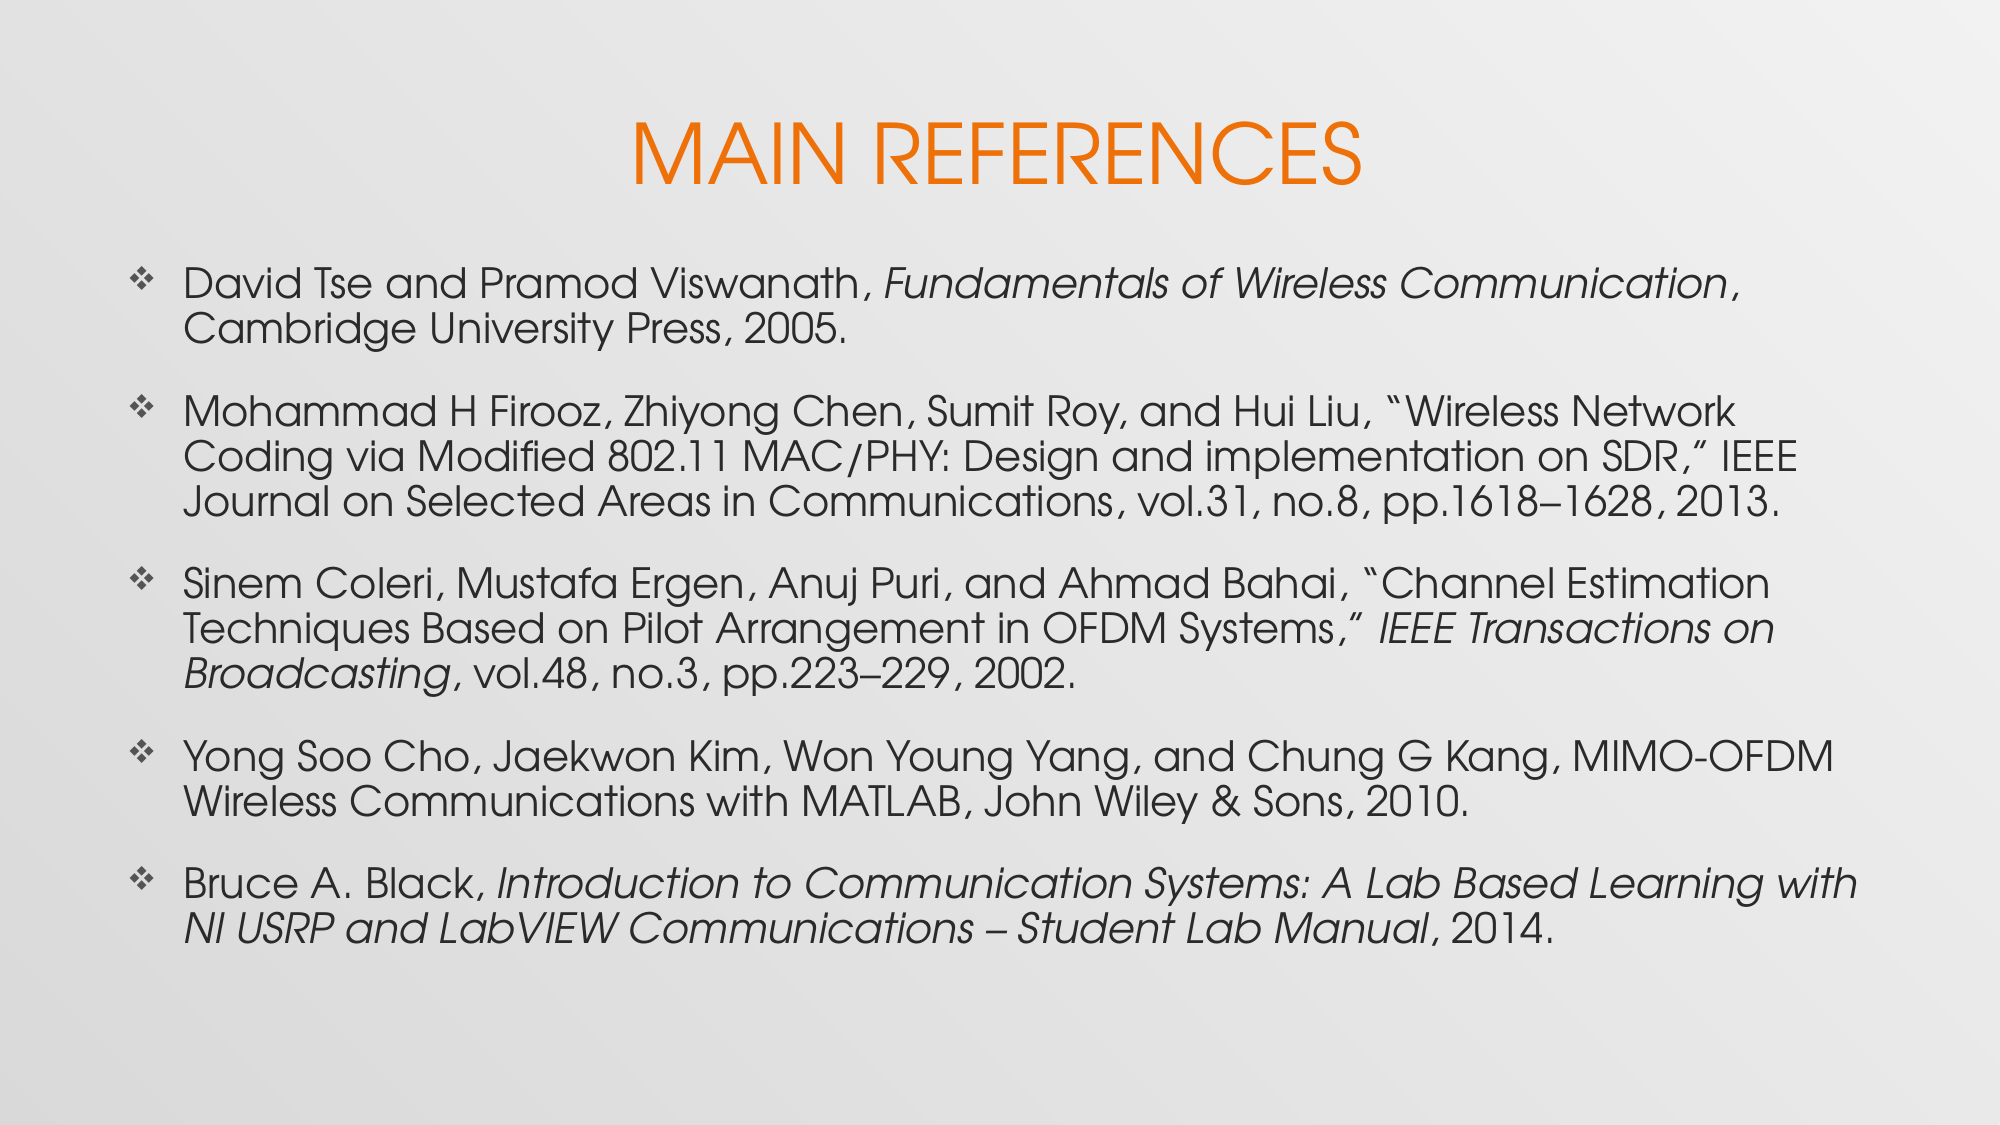

MAIN REFERENCES
David Tse and Pramod Viswanath, Fundamentals of Wireless Communication, Cambridge University Press, 2005.
Mohammad H Firooz, Zhiyong Chen, Sumit Roy, and Hui Liu, “Wireless Network Coding via Modified 802.11 MAC/PHY: Design and implementation on SDR,” IEEE Journal on Selected Areas in Communications, vol.31, no.8, pp.1618–1628, 2013.
Sinem Coleri, Mustafa Ergen, Anuj Puri, and Ahmad Bahai, “Channel Estimation Techniques Based on Pilot Arrangement in OFDM Systems,” IEEE Transactions on Broadcasting, vol.48, no.3, pp.223–229, 2002.
Yong Soo Cho, Jaekwon Kim, Won Young Yang, and Chung G Kang, MIMO-OFDM Wireless Communications with MATLAB, John Wiley & Sons, 2010.
Bruce A. Black, Introduction to Communication Systems: A Lab Based Learning with NI USRP and LabVIEW Communications – Student Lab Manual, 2014.